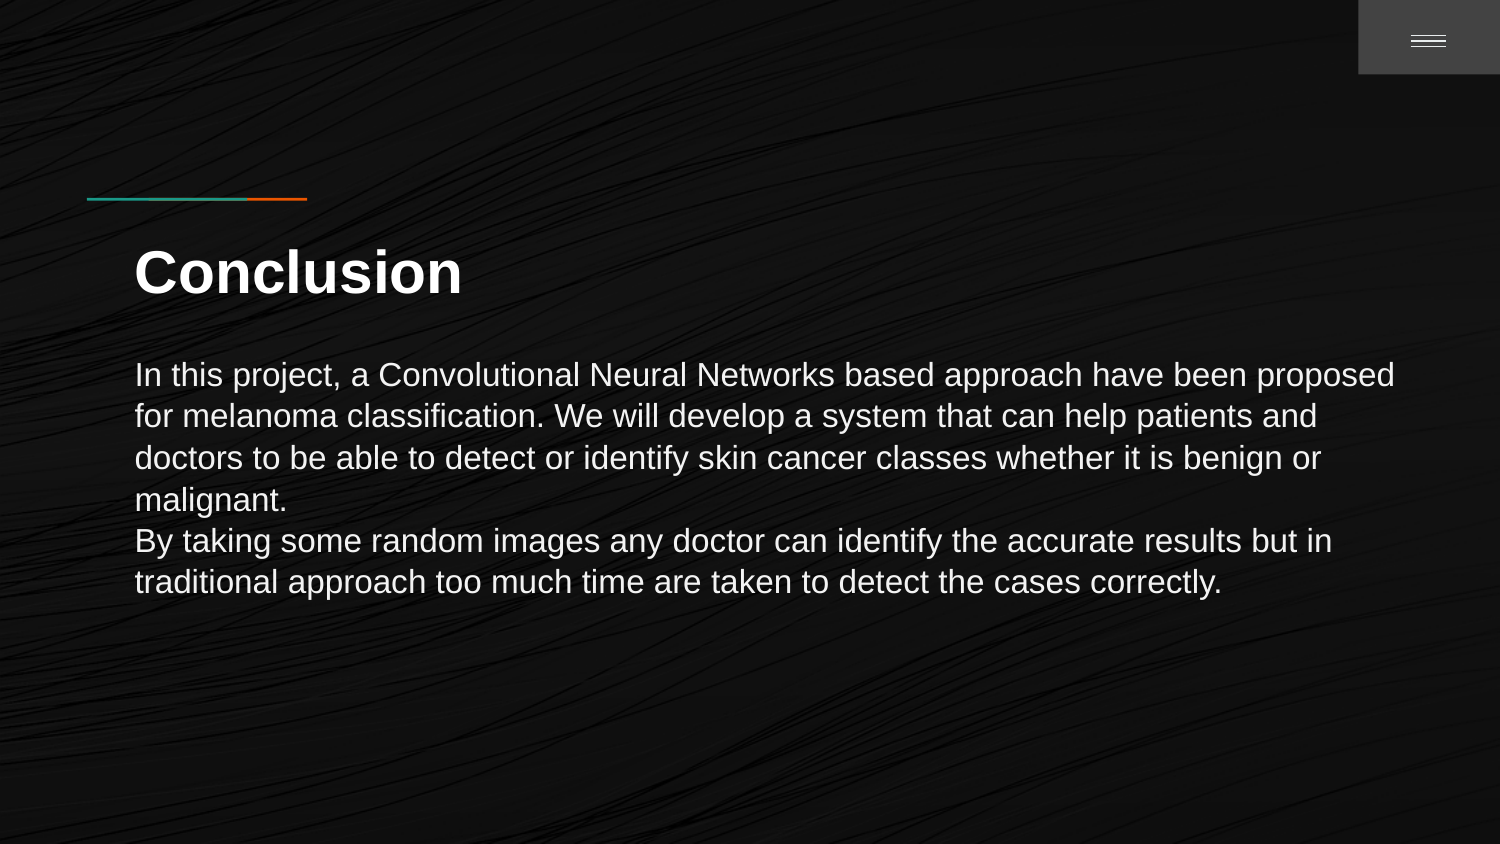

# Conclusion
In this project, a Convolutional Neural Networks based approach have been proposed for melanoma classification. We will develop a system that can help patients and doctors to be able to detect or identify skin cancer classes whether it is benign or malignant.
By taking some random images any doctor can identify the accurate results but in traditional approach too much time are taken to detect the cases correctly.